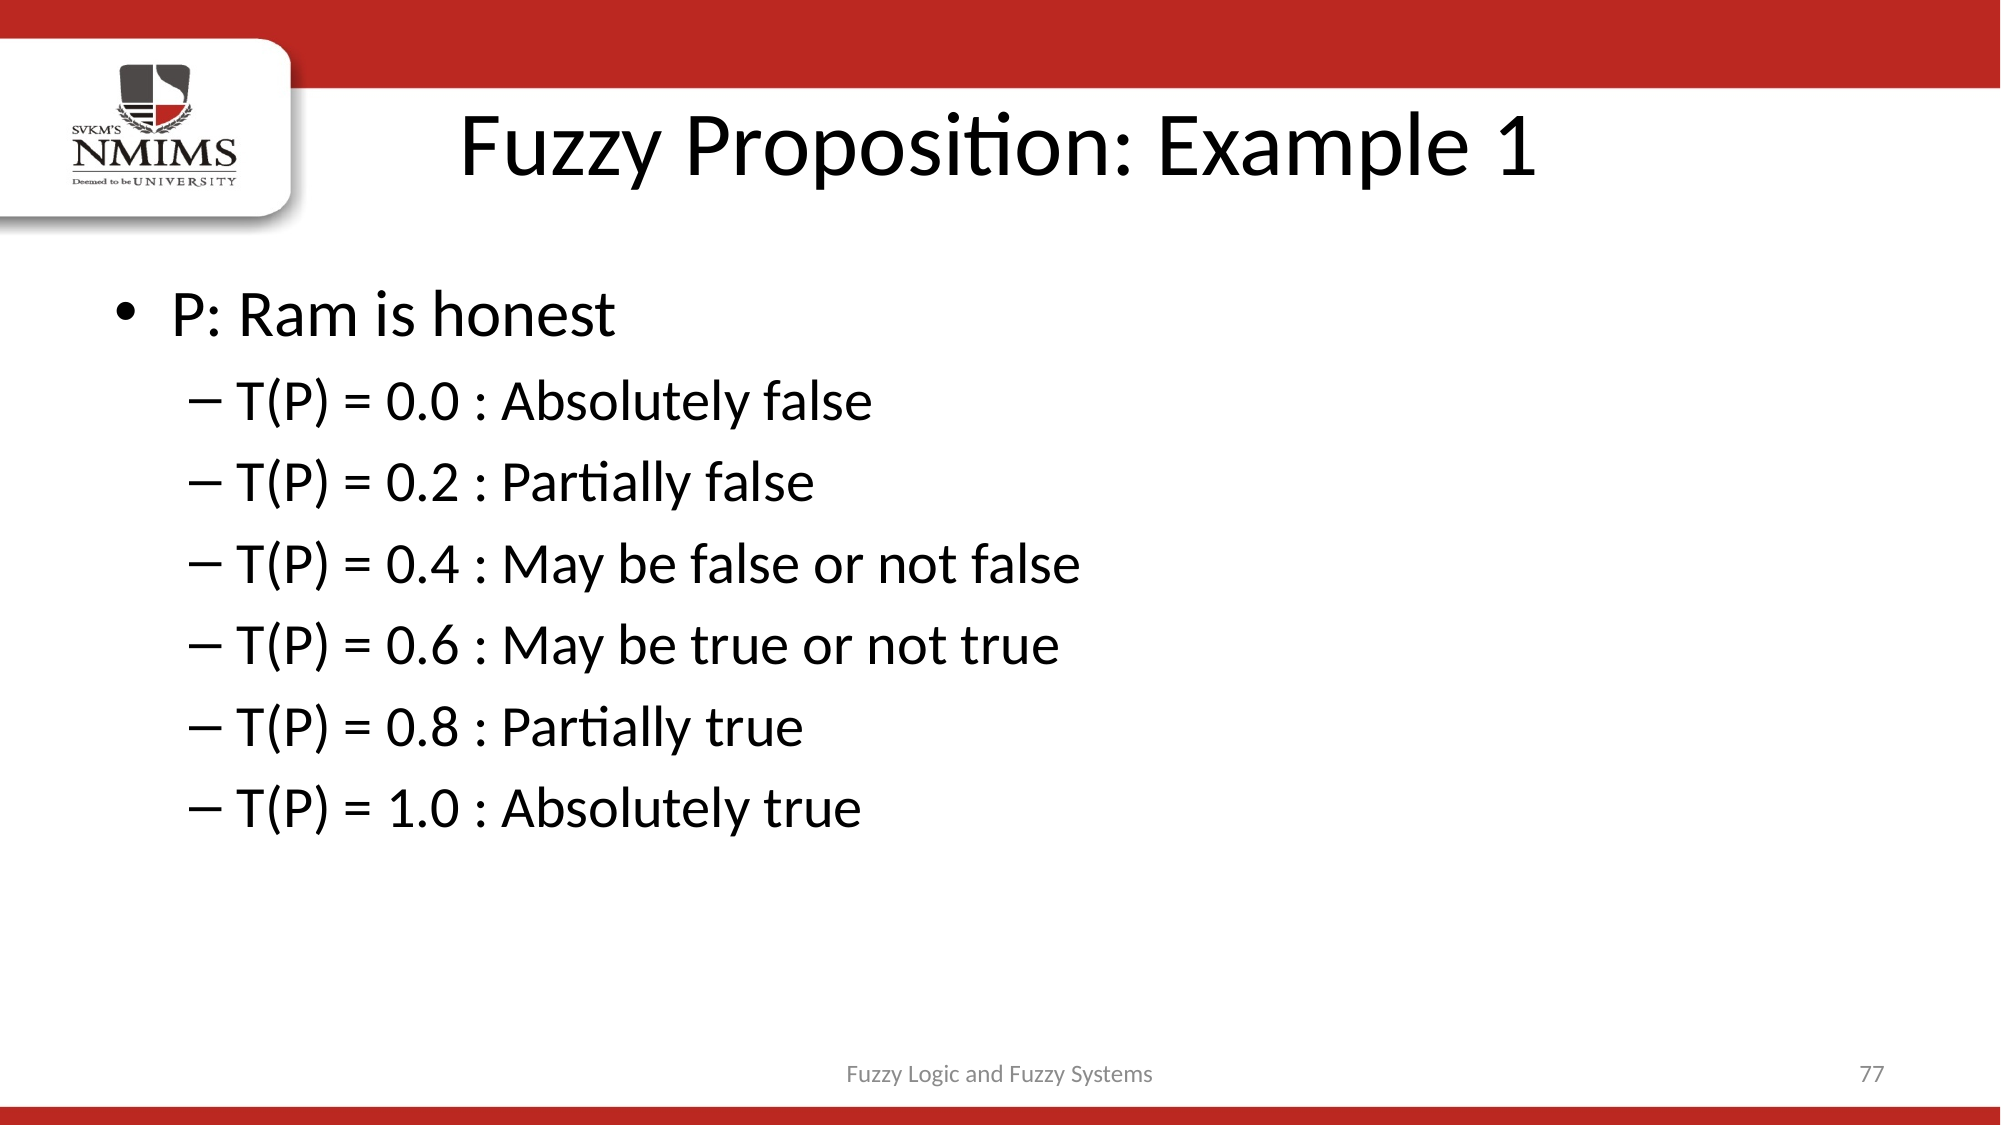

# Fuzzy Proposition: Example 1
P: Ram is honest
T(P) = 0.0 : Absolutely false
T(P) = 0.2 : Partially false
T(P) = 0.4 : May be false or not false
T(P) = 0.6 : May be true or not true
T(P) = 0.8 : Partially true
T(P) = 1.0 : Absolutely true
Fuzzy Logic and Fuzzy Systems
77